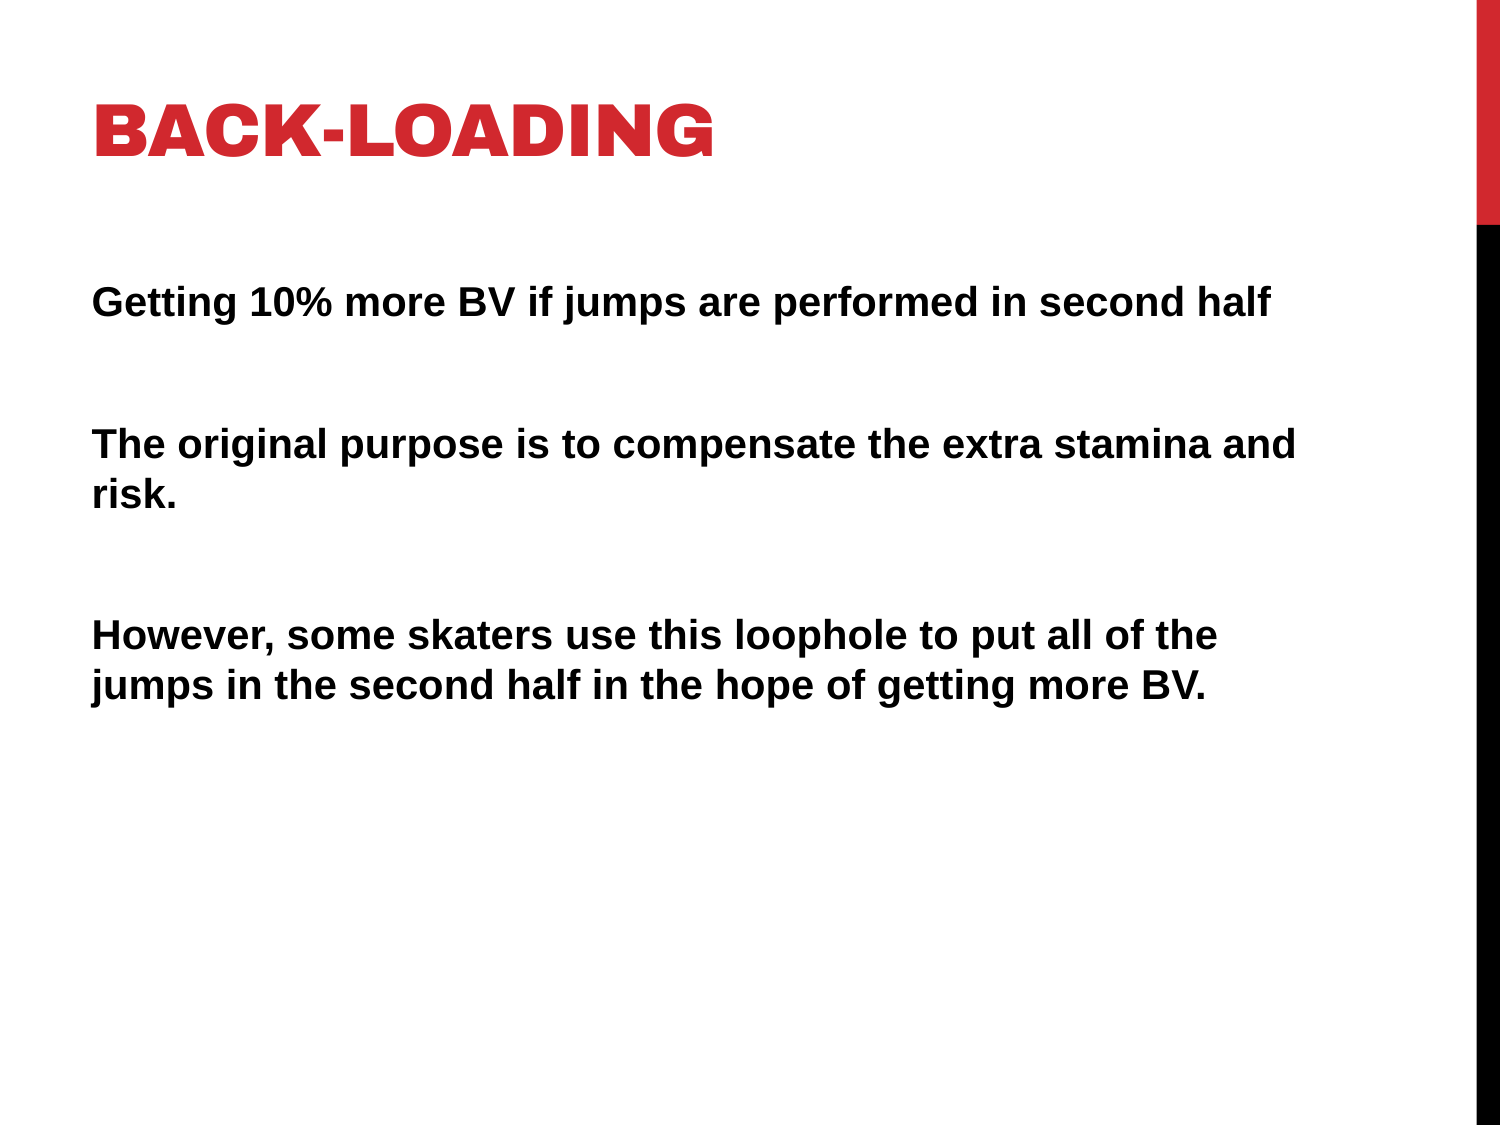

# Back-loading
Getting 10% more BV if jumps are performed in second half

The original purpose is to compensate the extra stamina and risk.

However, some skaters use this loophole to put all of the jumps in the second half in the hope of getting more BV.